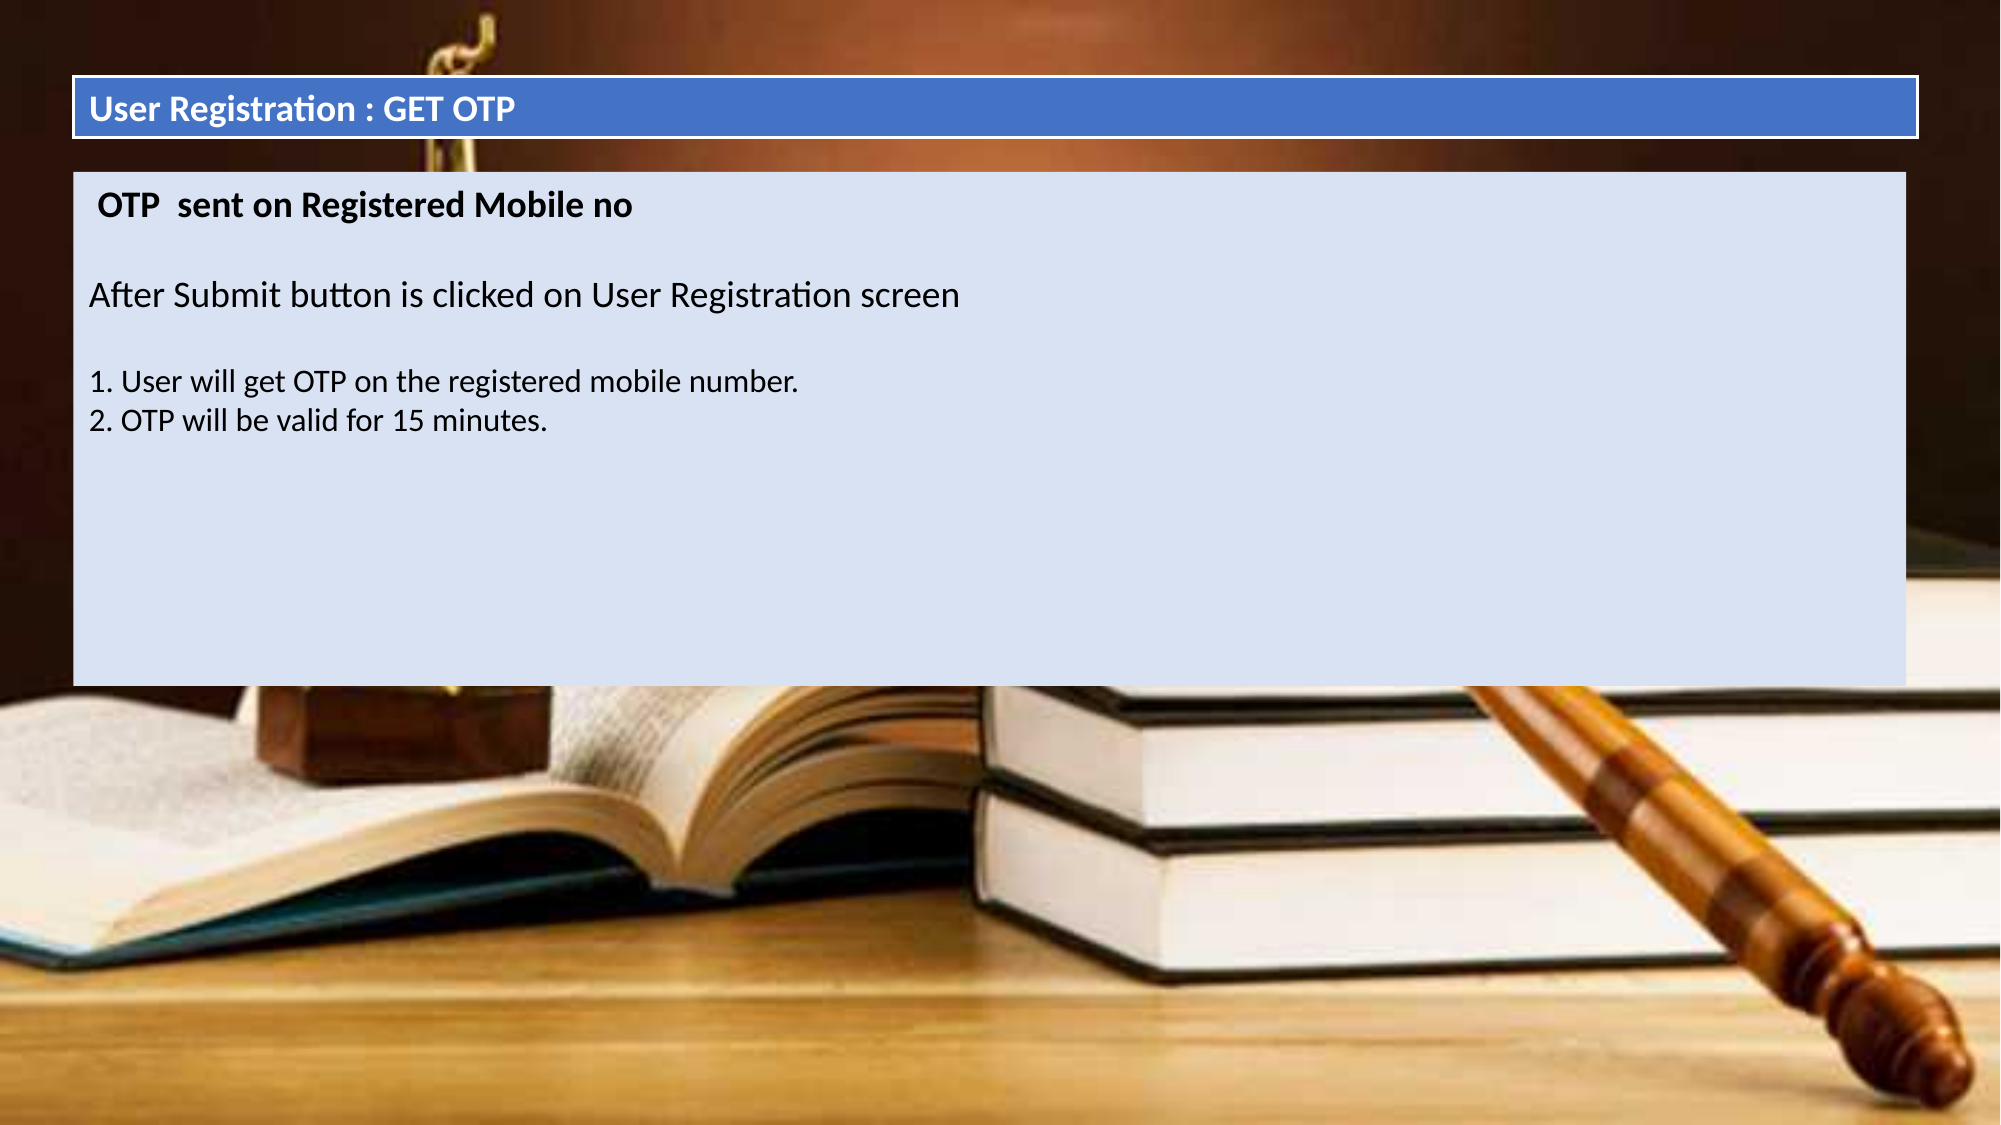

User Registration : GET OTP
 OTP  sent on Registered Mobile no

After Submit button is clicked on User Registration screen

 User will get OTP on the registered mobile number.
2. OTP will be valid for 15 minutes.